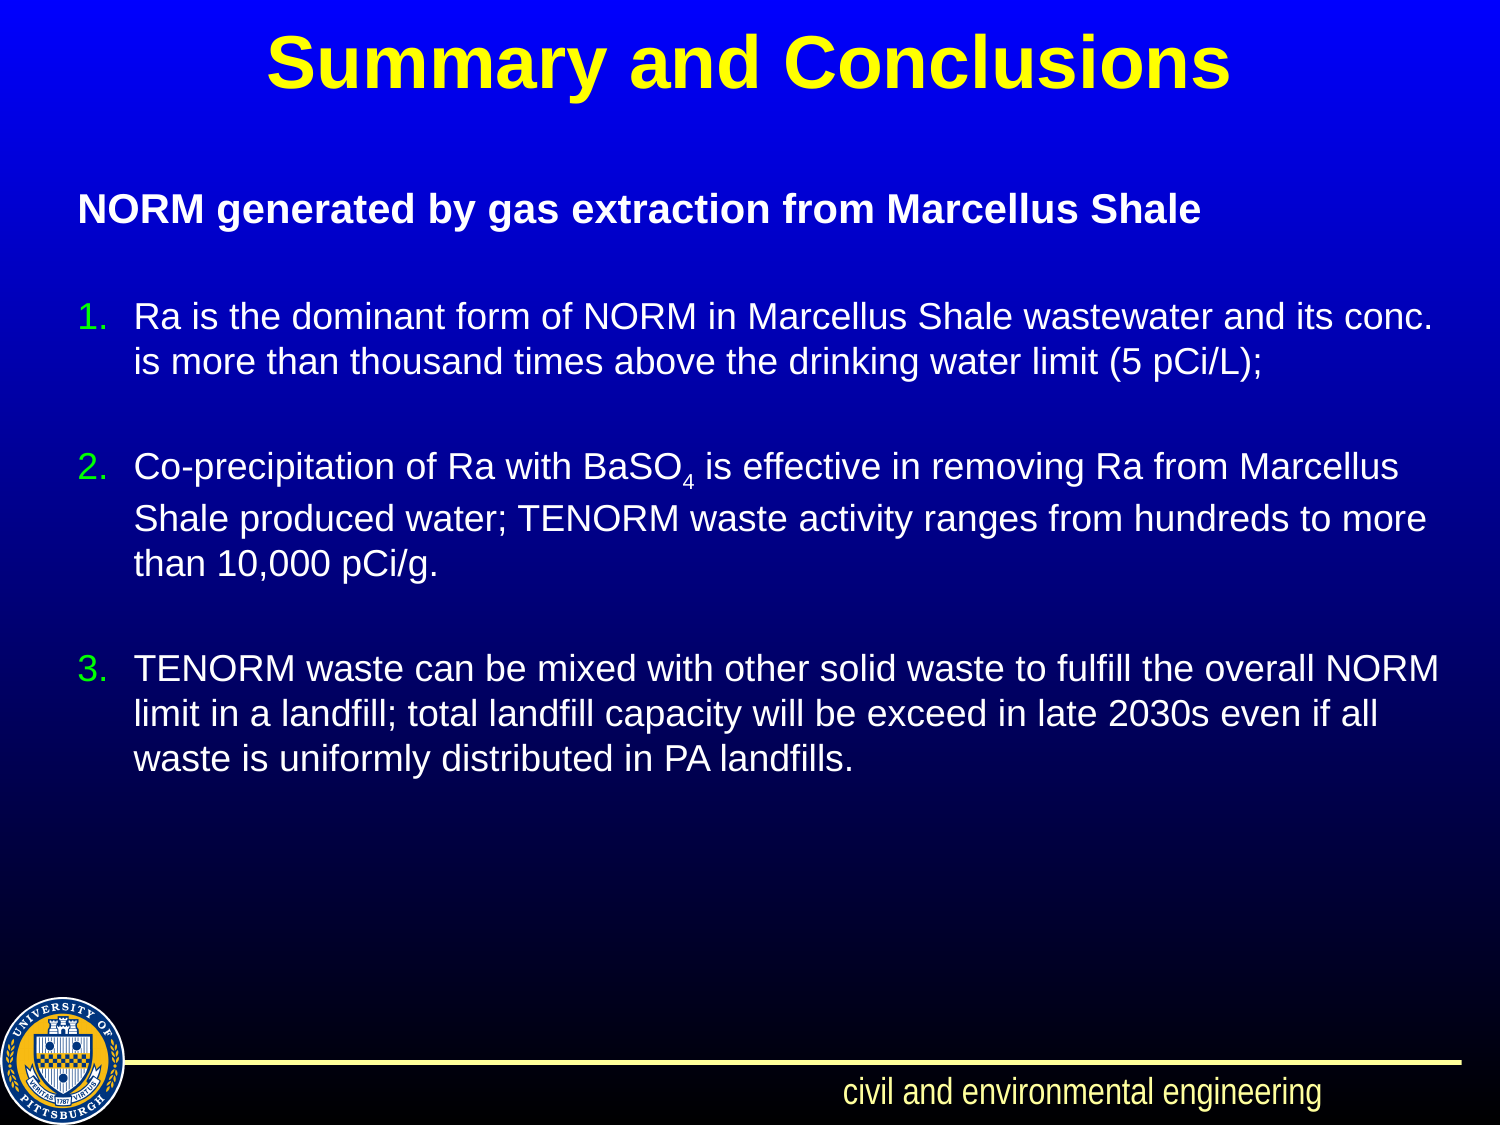

# Summary and Conclusions
NORM generated by gas extraction from Marcellus Shale

Ra is the dominant form of NORM in Marcellus Shale wastewater and its conc. is more than thousand times above the drinking water limit (5 pCi/L);

Co-precipitation of Ra with BaSO4 is effective in removing Ra from Marcellus Shale produced water; TENORM waste activity ranges from hundreds to more than 10,000 pCi/g.

TENORM waste can be mixed with other solid waste to fulfill the overall NORM limit in a landfill; total landfill capacity will be exceed in late 2030s even if all waste is uniformly distributed in PA landfills.